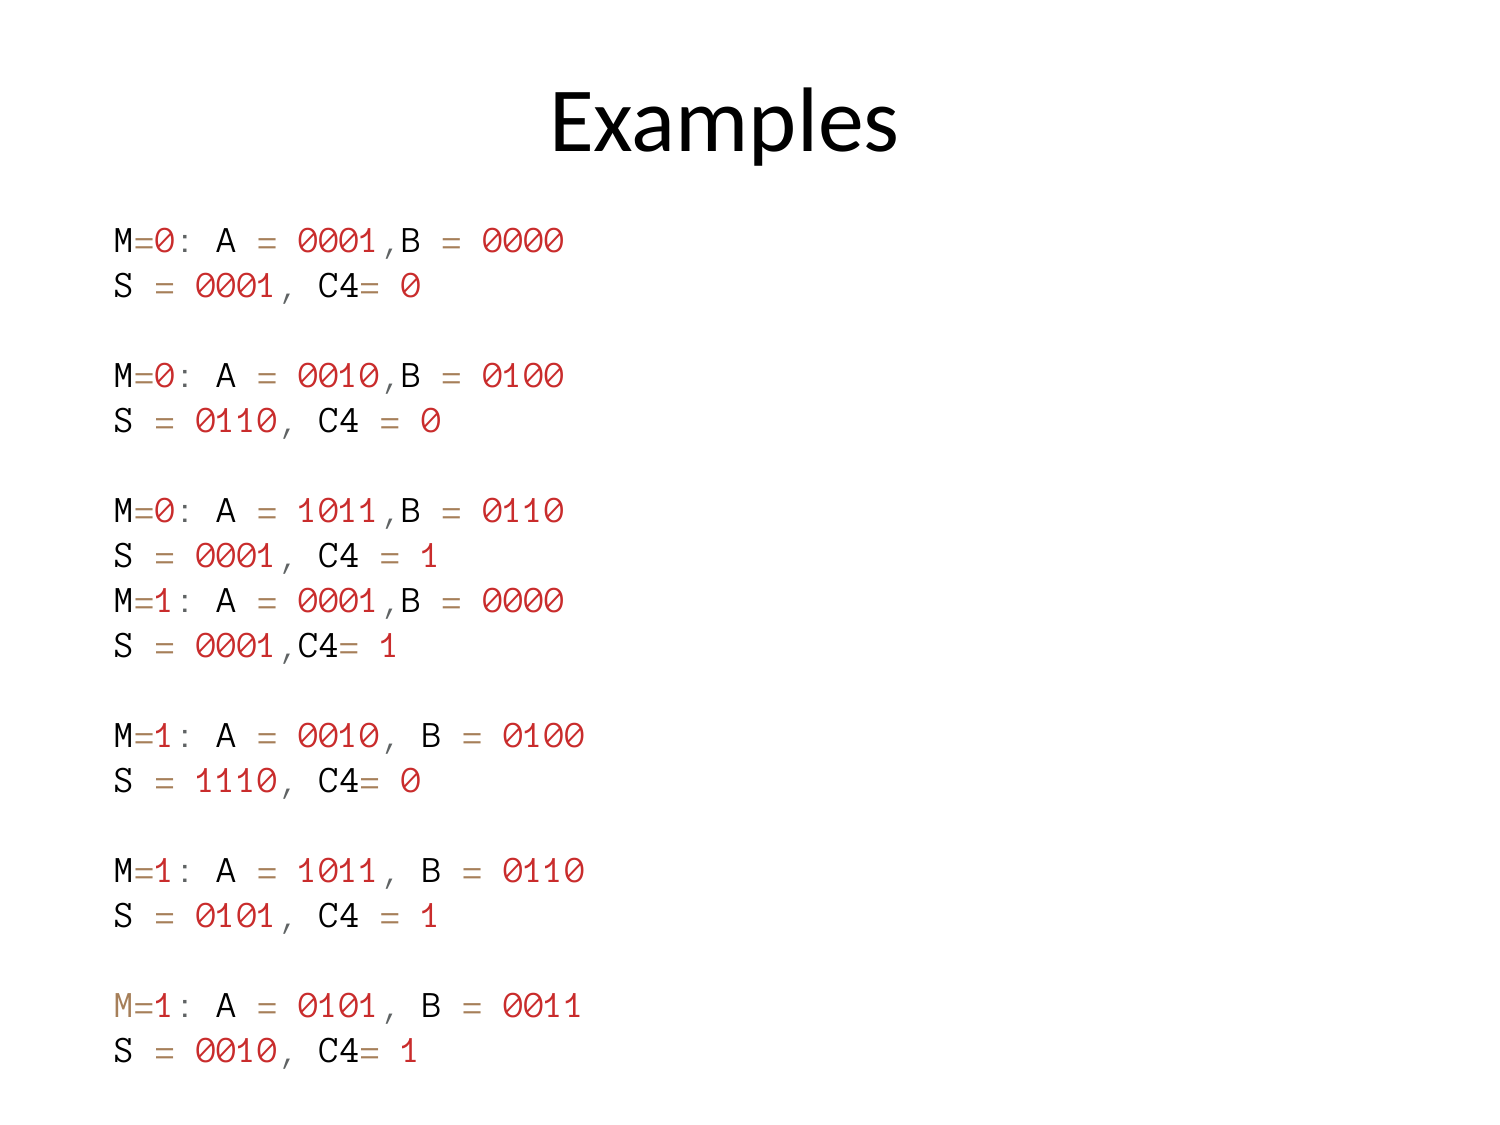

# Examples
M=0: A = 0001,B = 0000
S = 0001, C4= 0

M=0: A = 0010,B = 0100
S = 0110, C4 = 0

M=0: A = 1011,B = 0110
S = 0001, C4 = 1
M=1: A = 0001,B = 0000
S = 0001,C4= 1

M=1: A = 0010, B = 0100
S = 1110, C4= 0

M=1: A = 1011, B = 0110
S = 0101, C4 = 1

M=1: A = 0101, B = 0011
S = 0010, C4= 1